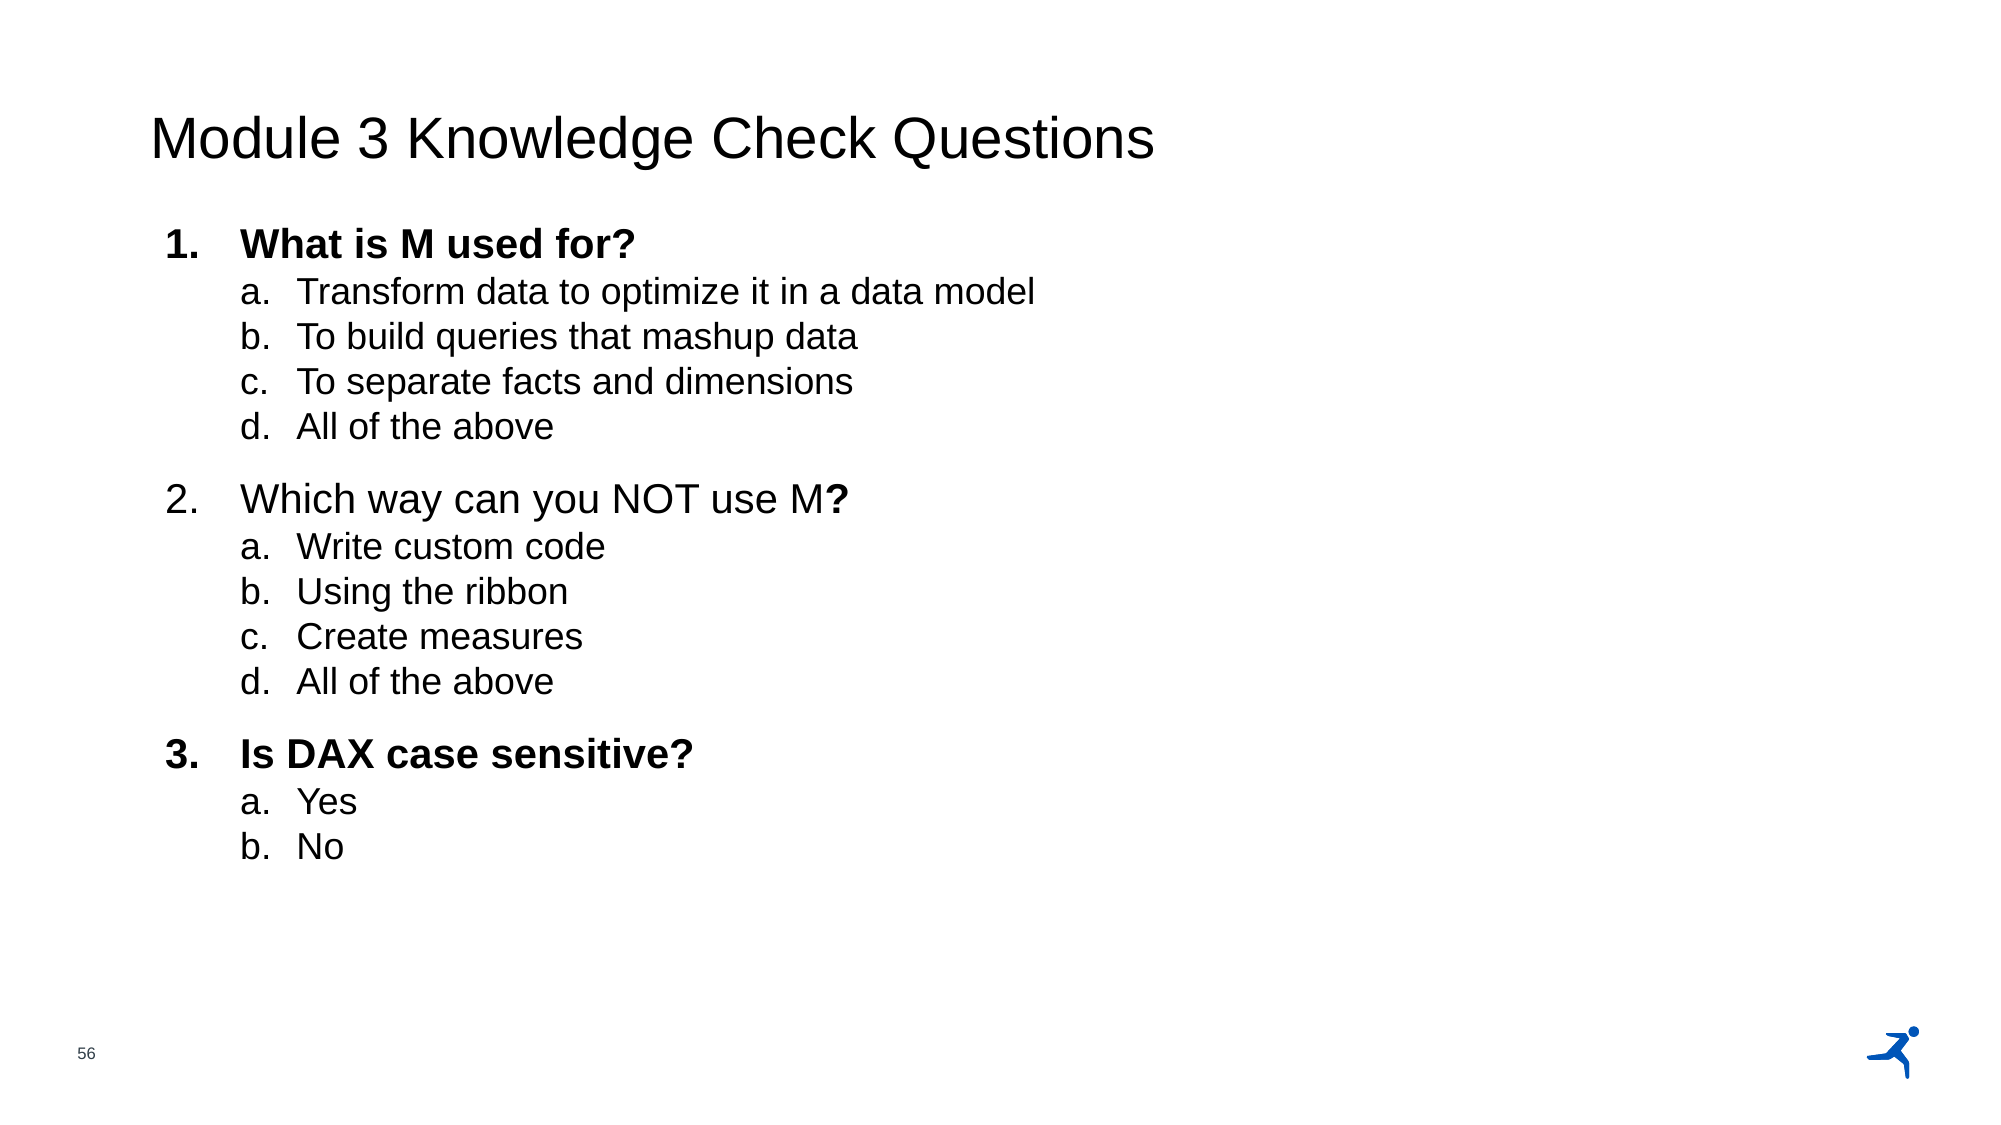

# Module 3 Knowledge Check Questions
What is M used for?
Transform data to optimize it in a data model
To build queries that mashup data
To separate facts and dimensions
All of the above
Which way can you NOT use M?
Write custom code
Using the ribbon
Create measures
All of the above
Is DAX case sensitive?
Yes
No